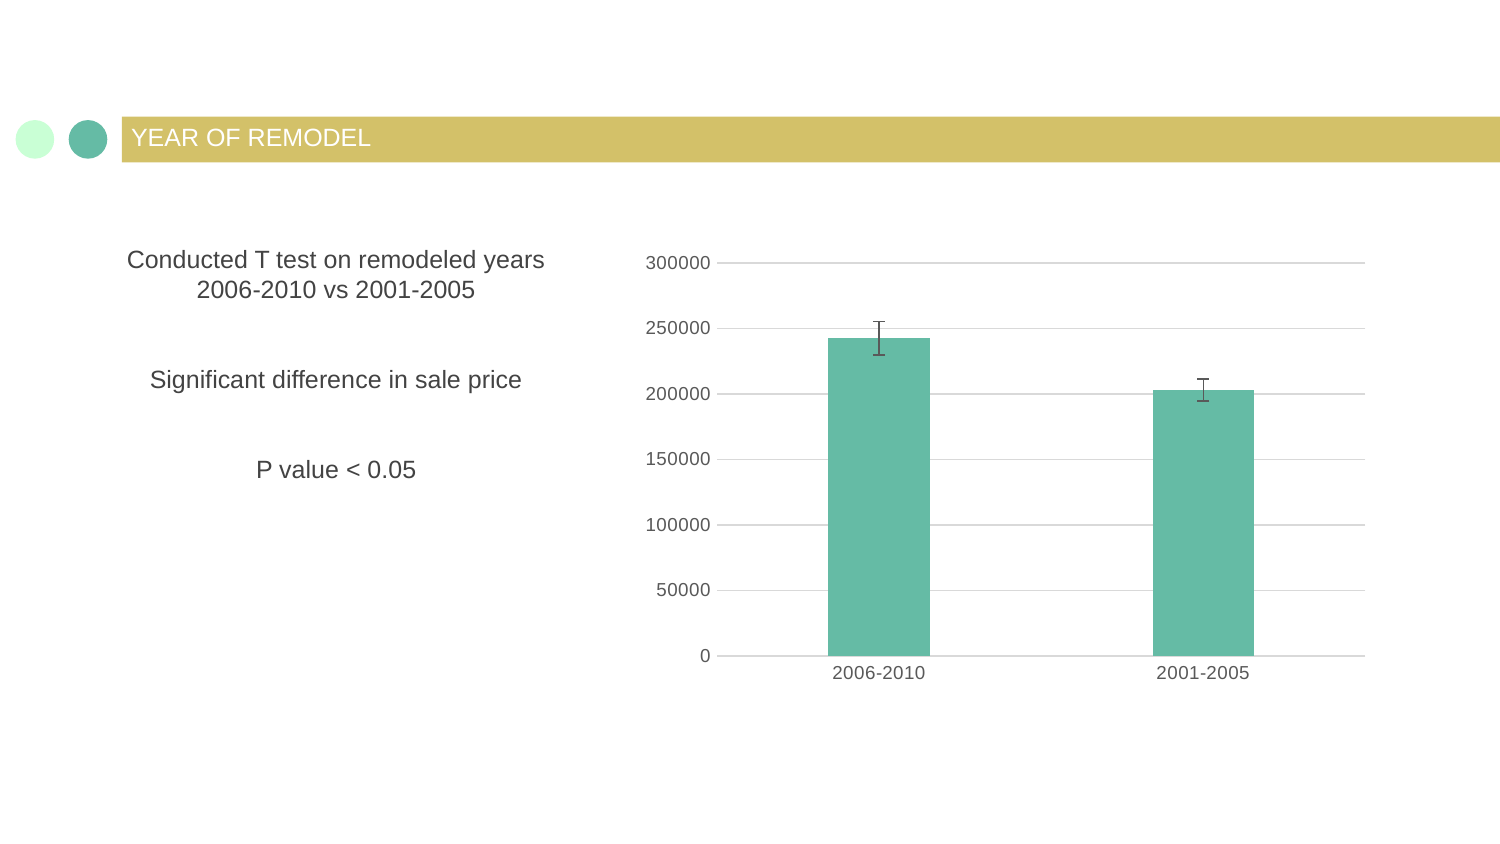

# YEAR OF REMODEL
Conducted T test on remodeled years 2006-2010 vs 2001-2005

Significant difference in sale price

P value < 0.05

### Chart

| Category | Mean |
|---|---|
| 2006-2010 | 242513.05785123966 |
| 2001-2005 | 202882.8 |